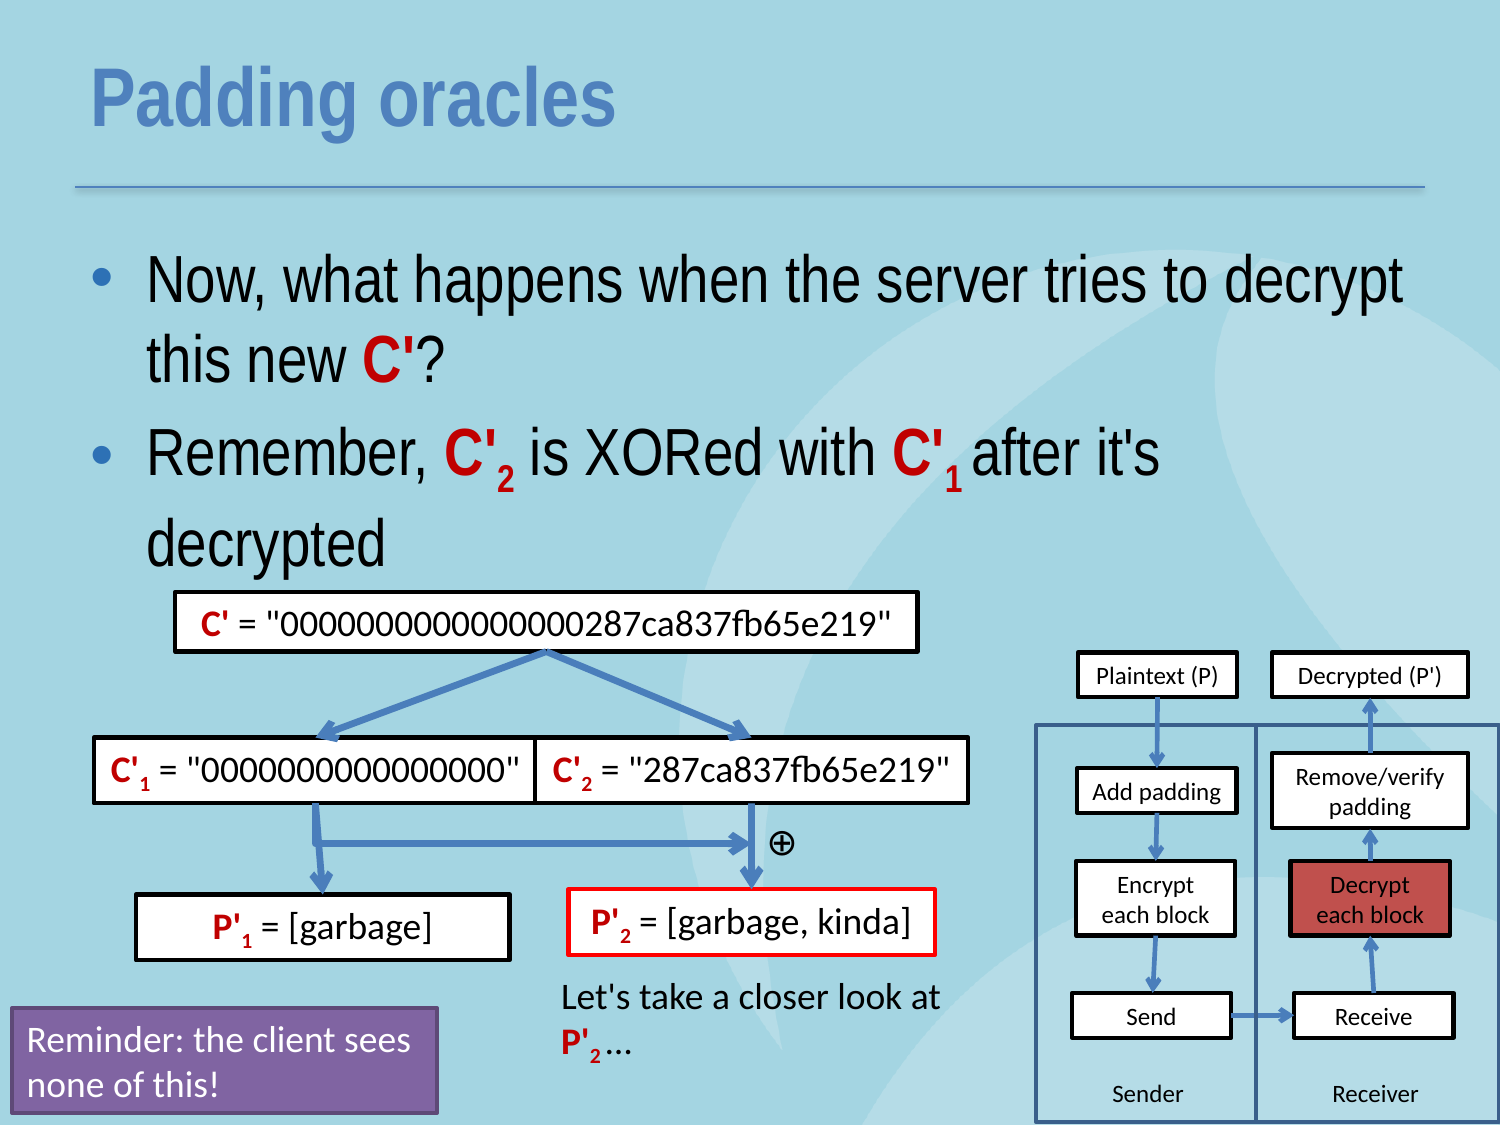

# Padding oracles
Now, what happens when the server tries to decrypt this new C'?
Remember, C'2 is XORed with C'1 after it's decrypted
C' = "0000000000000000287ca837fb65e219"
Decrypted (P')
Plaintext (P)

C'1 = "0000000000000000"
C'2 = "287ca837fb65e219"
Remove/verify padding
Add padding
⊕
Encrypt each block
Decrypt each block
P'2 = [garbage, kinda]
P'1 = [garbage]
Let's take a closer look at P'2 …
Send
Receive
Reminder: the client sees none of this!
Receiver
Sender